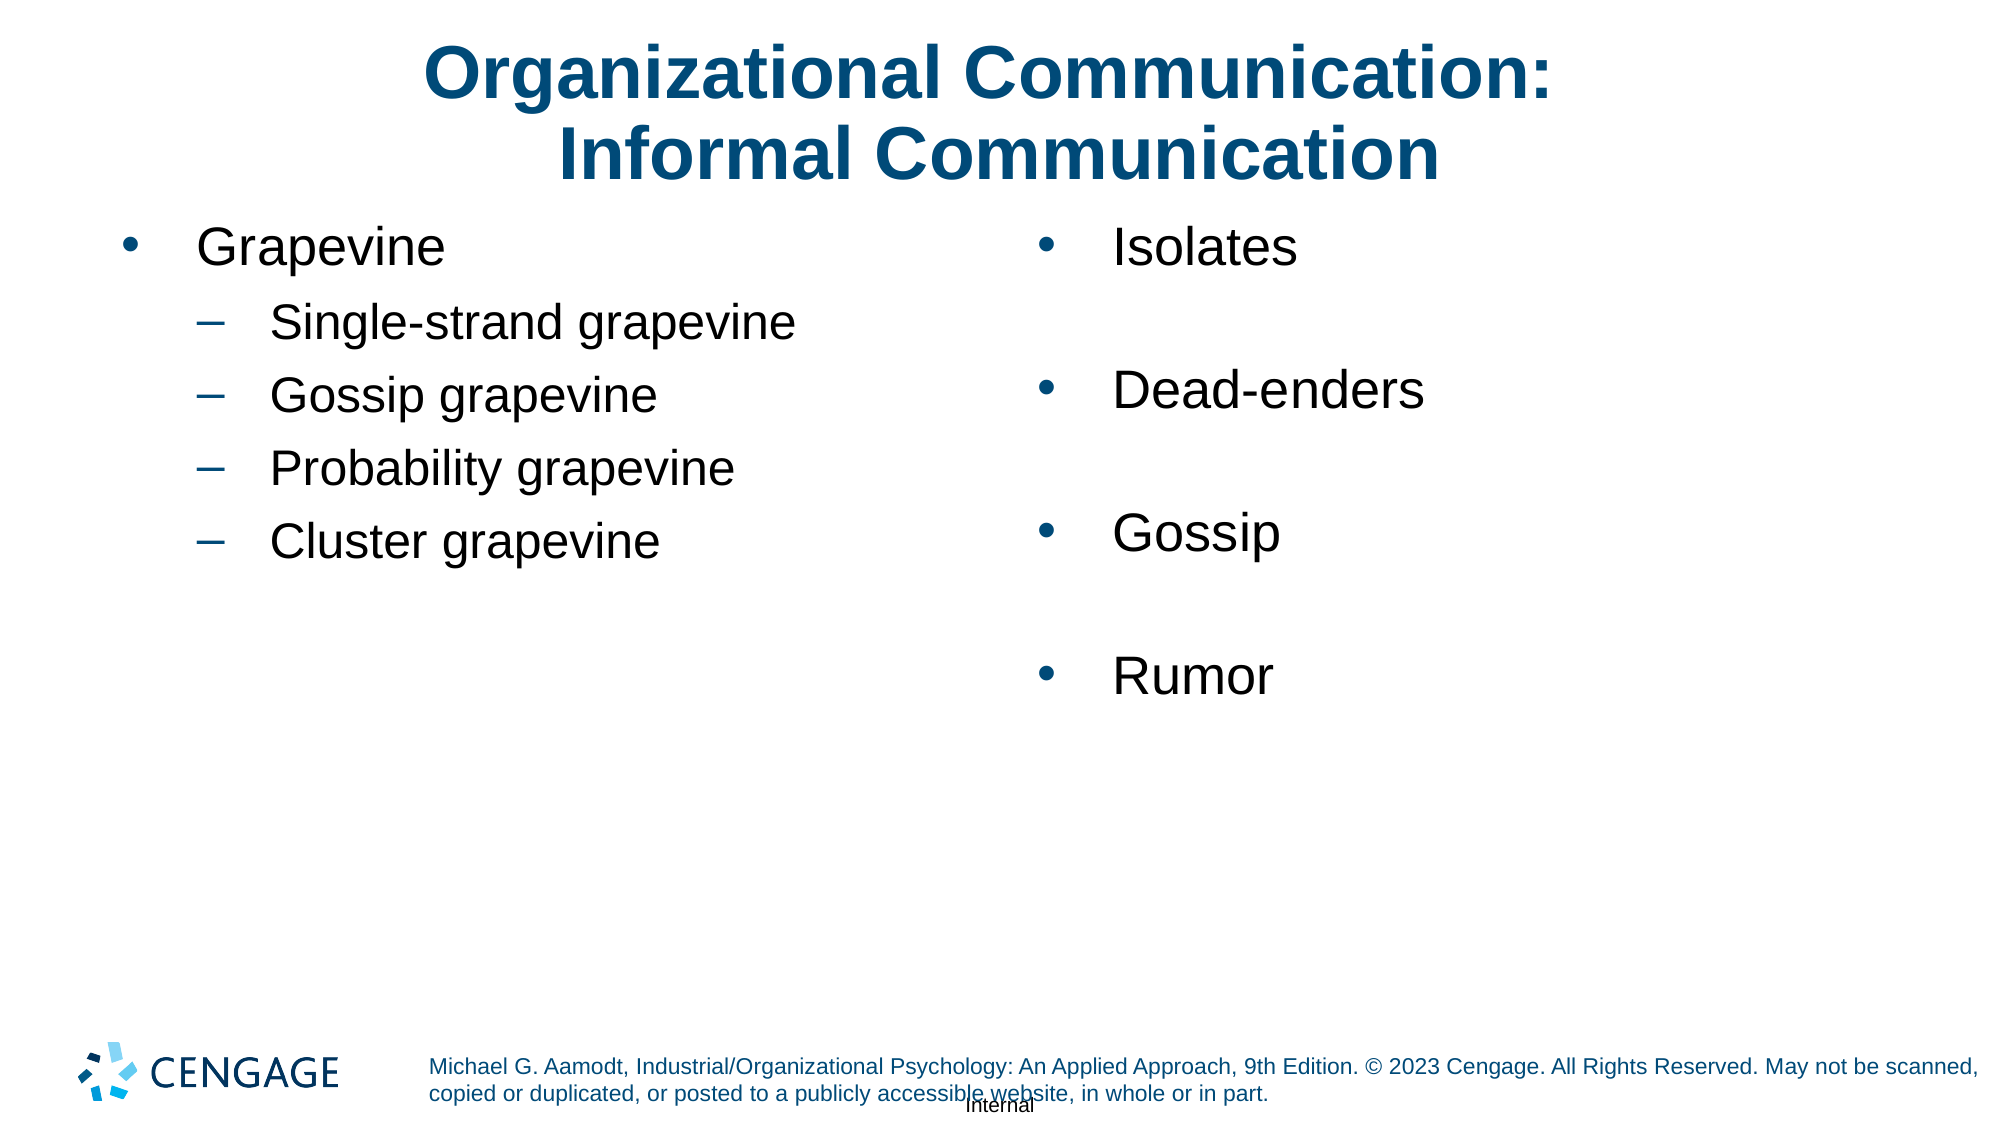

# Organizational Communication: Informal Communication
Grapevine
Single-strand grapevine
Gossip grapevine
Probability grapevine
Cluster grapevine

Isolates
Dead-enders
Gossip
Rumor